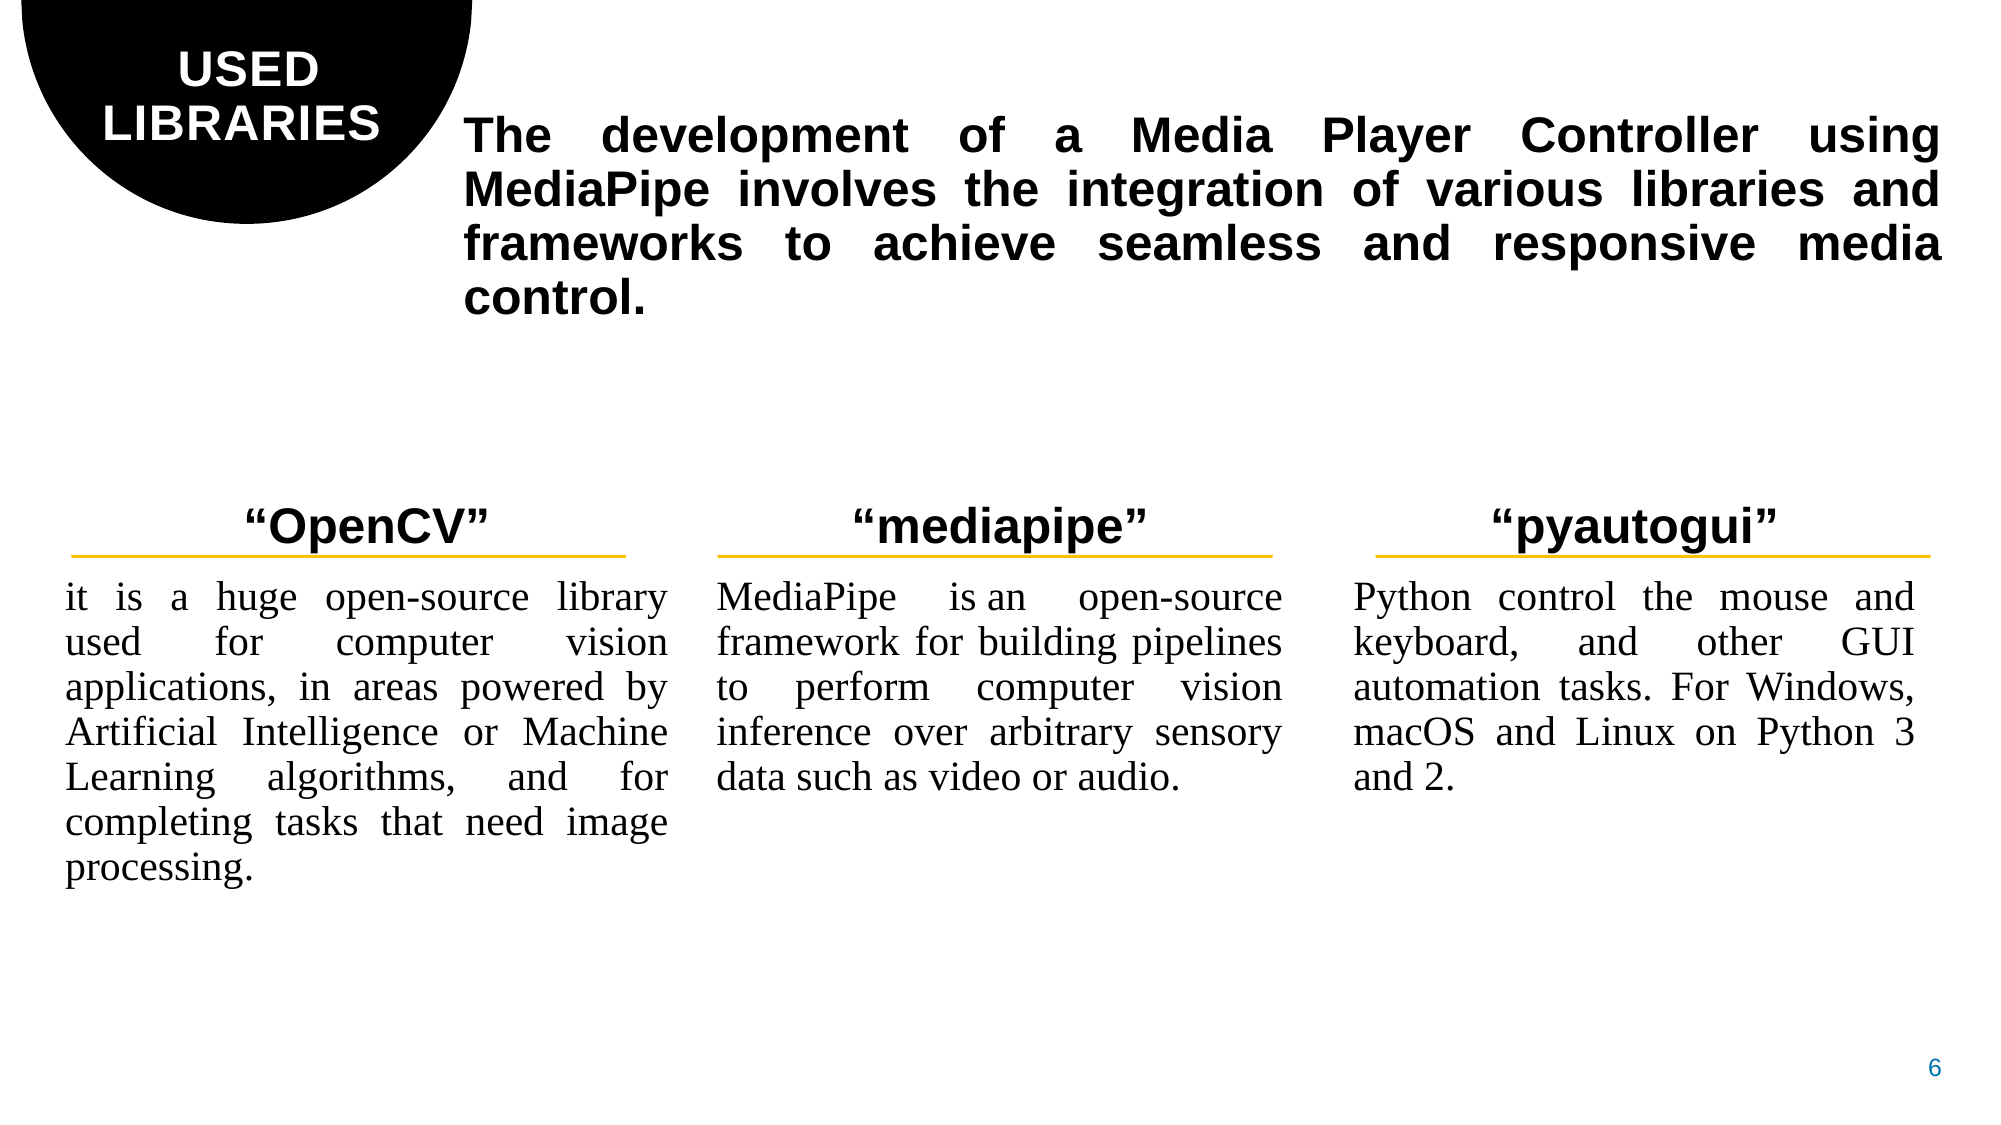

# USED LIBRARIES
The development of a Media Player Controller using MediaPipe involves the integration of various libraries and frameworks to achieve seamless and responsive media control.
“OpenCV”
it is a huge open-source library used for computer vision applications, in areas powered by Artificial Intelligence or Machine Learning algorithms, and for completing tasks that need image processing.
“mediapipe”
MediaPipe is an open-source framework for building pipelines to perform computer vision inference over arbitrary sensory data such as video or audio.
“pyautogui”
Python control the mouse and keyboard, and other GUI automation tasks. For Windows, macOS and Linux on Python 3 and 2.

6